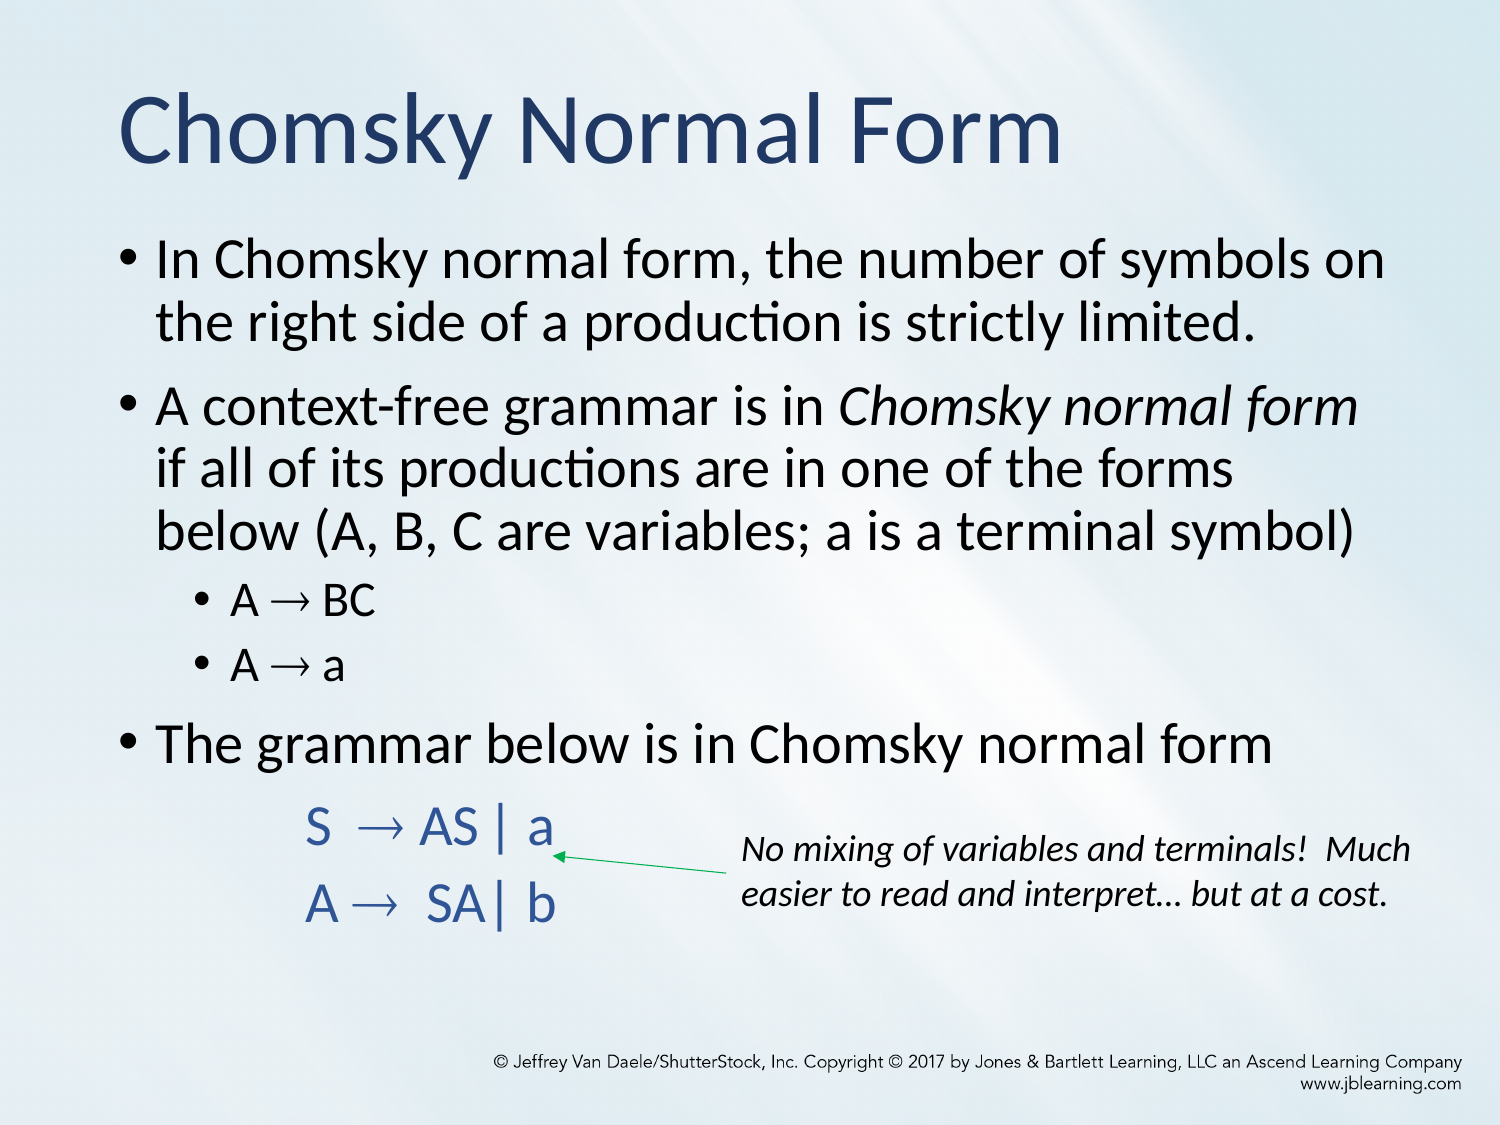

# Chomsky Normal Form
In Chomsky normal form, the number of symbols on the right side of a production is strictly limited.
A context-free grammar is in Chomsky normal form if all of its productions are in one of the forms below (A, B, C are variables; a is a terminal symbol)
A → BC
A → a
The grammar below is in Chomsky normal form
		S  → AS | a
		A →  SA| b

No mixing of variables and terminals!  Much easier to read and interpret… but at a cost.